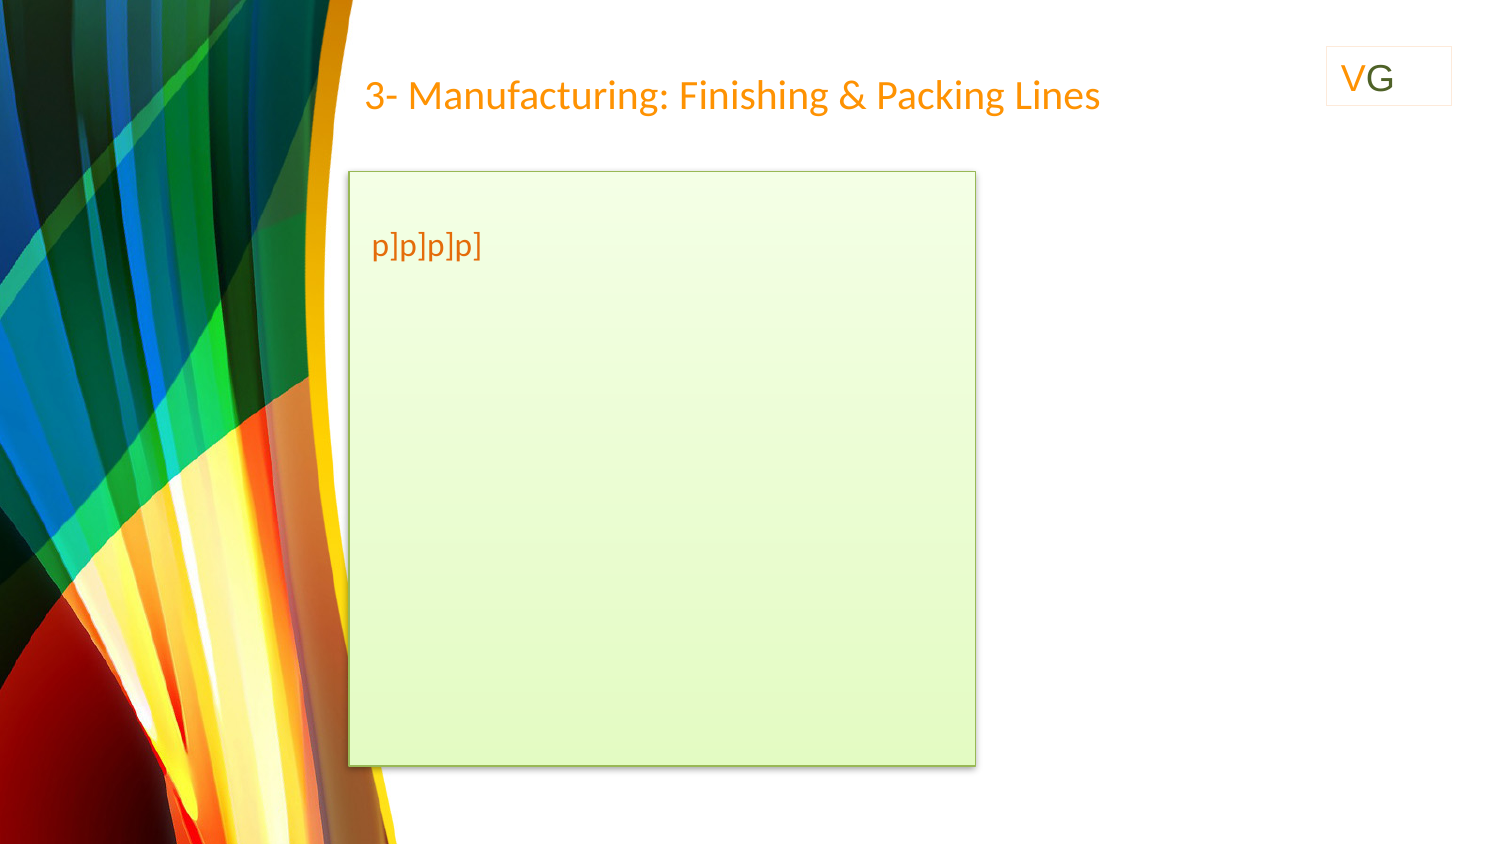

# 3- Manufacturing: Finishing & Packing Lines
VG

 p]p]p]p]